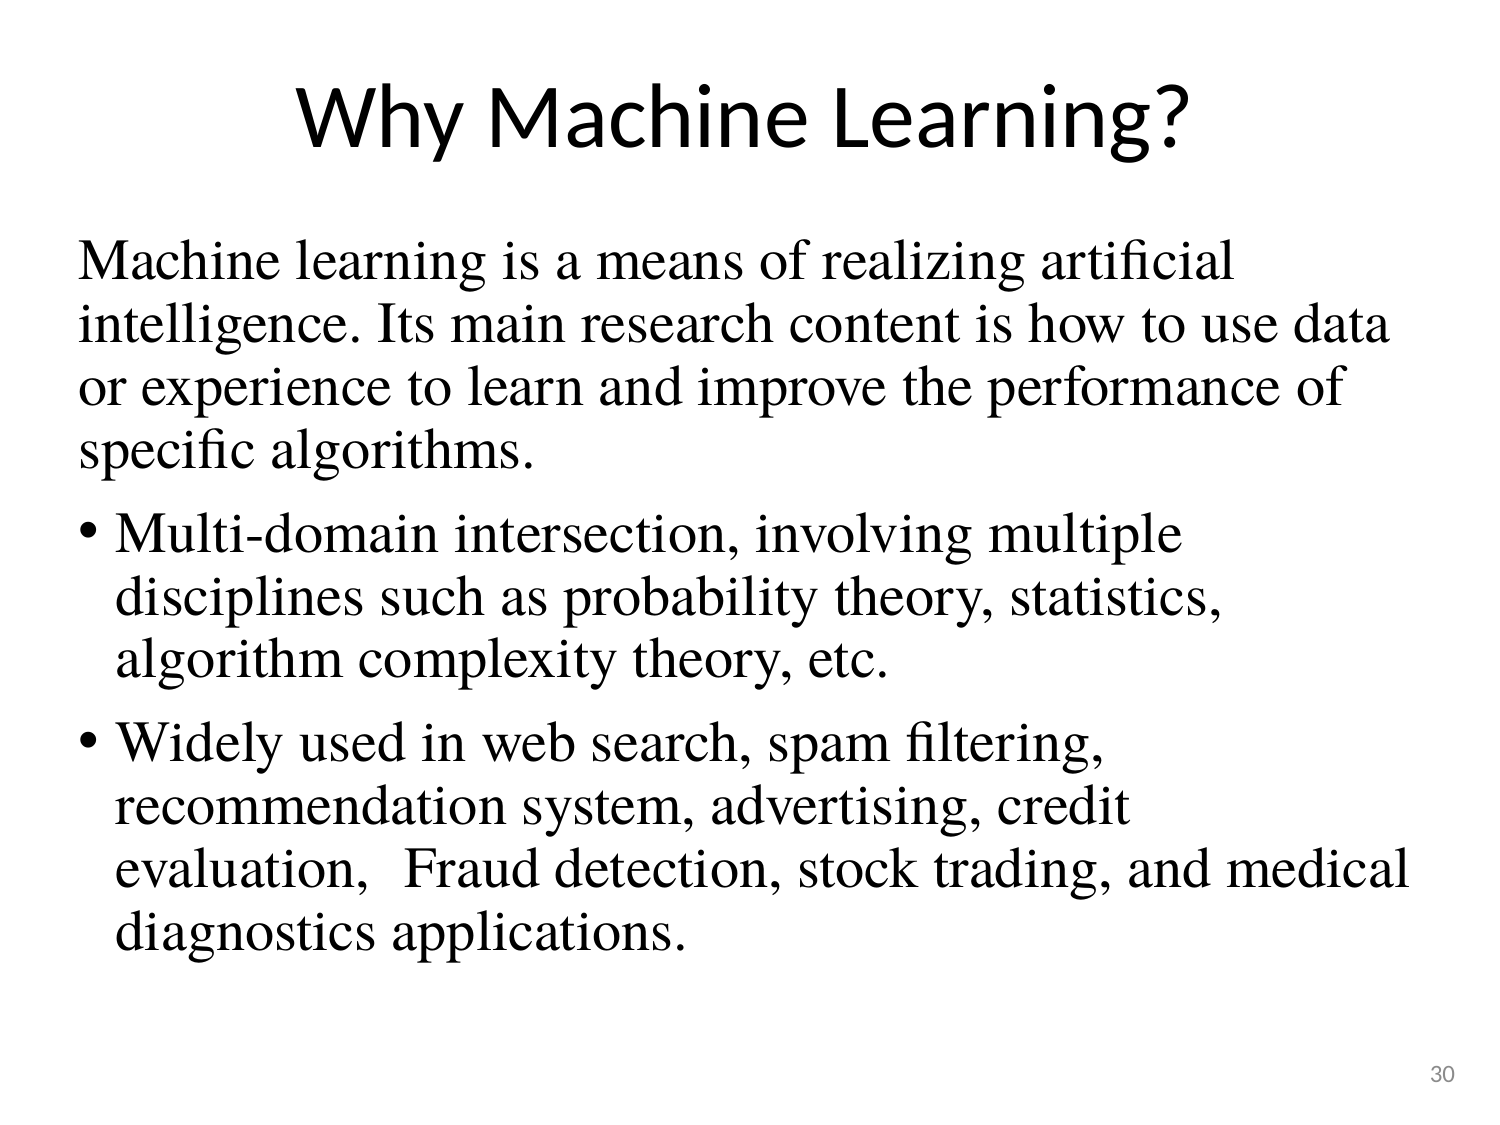

# Why Machine Learning?
Machine learning is a means of realizing artificial intelligence. Its main research content is how to use data or experience to learn and improve the performance of specific algorithms.
Multi-domain intersection, involving multiple disciplines such as probability theory, statistics, algorithm complexity theory, etc.
Widely used in web search, spam filtering, recommendation system, advertising, credit evaluation,  Fraud detection, stock trading, and medical diagnostics applications.
30